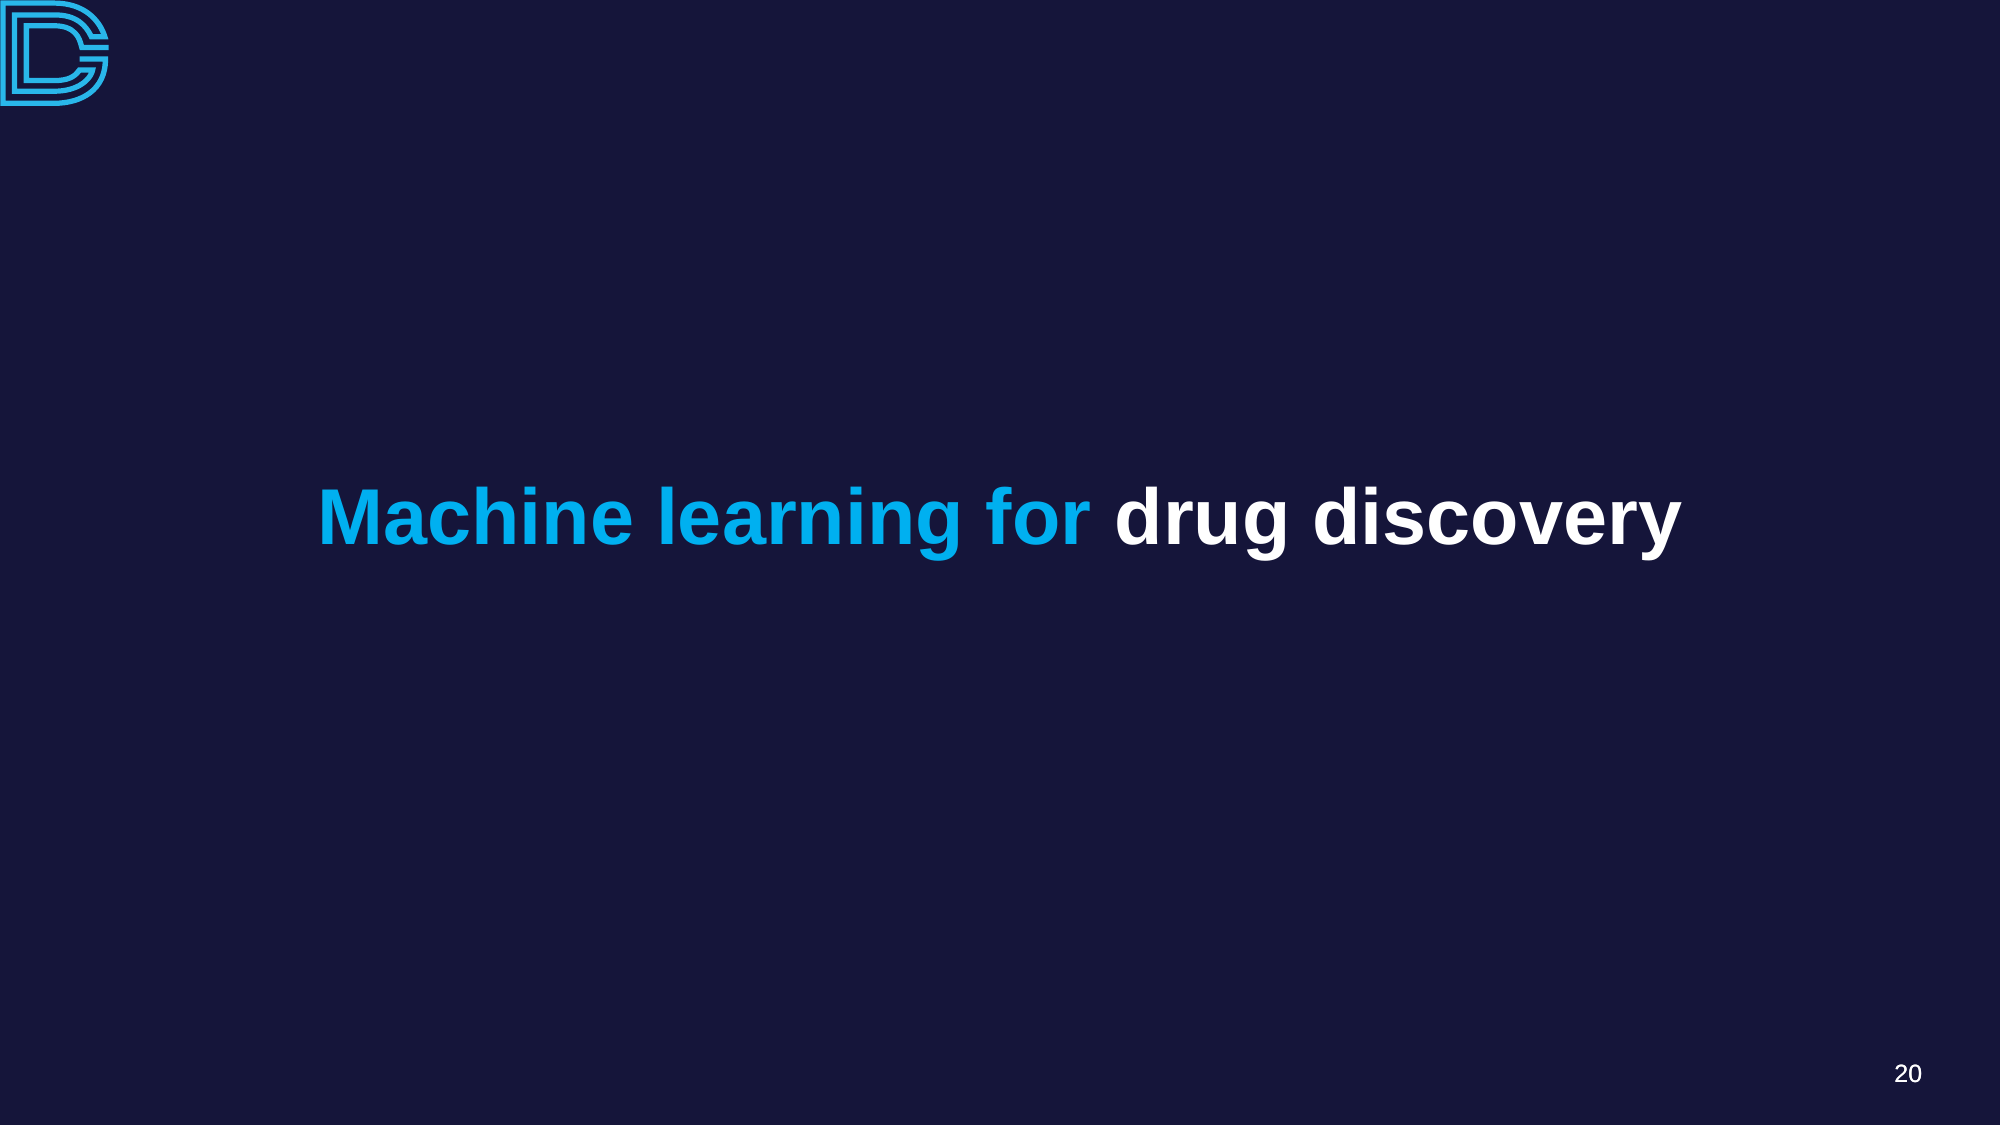

# Machine learning for drug discovery
20